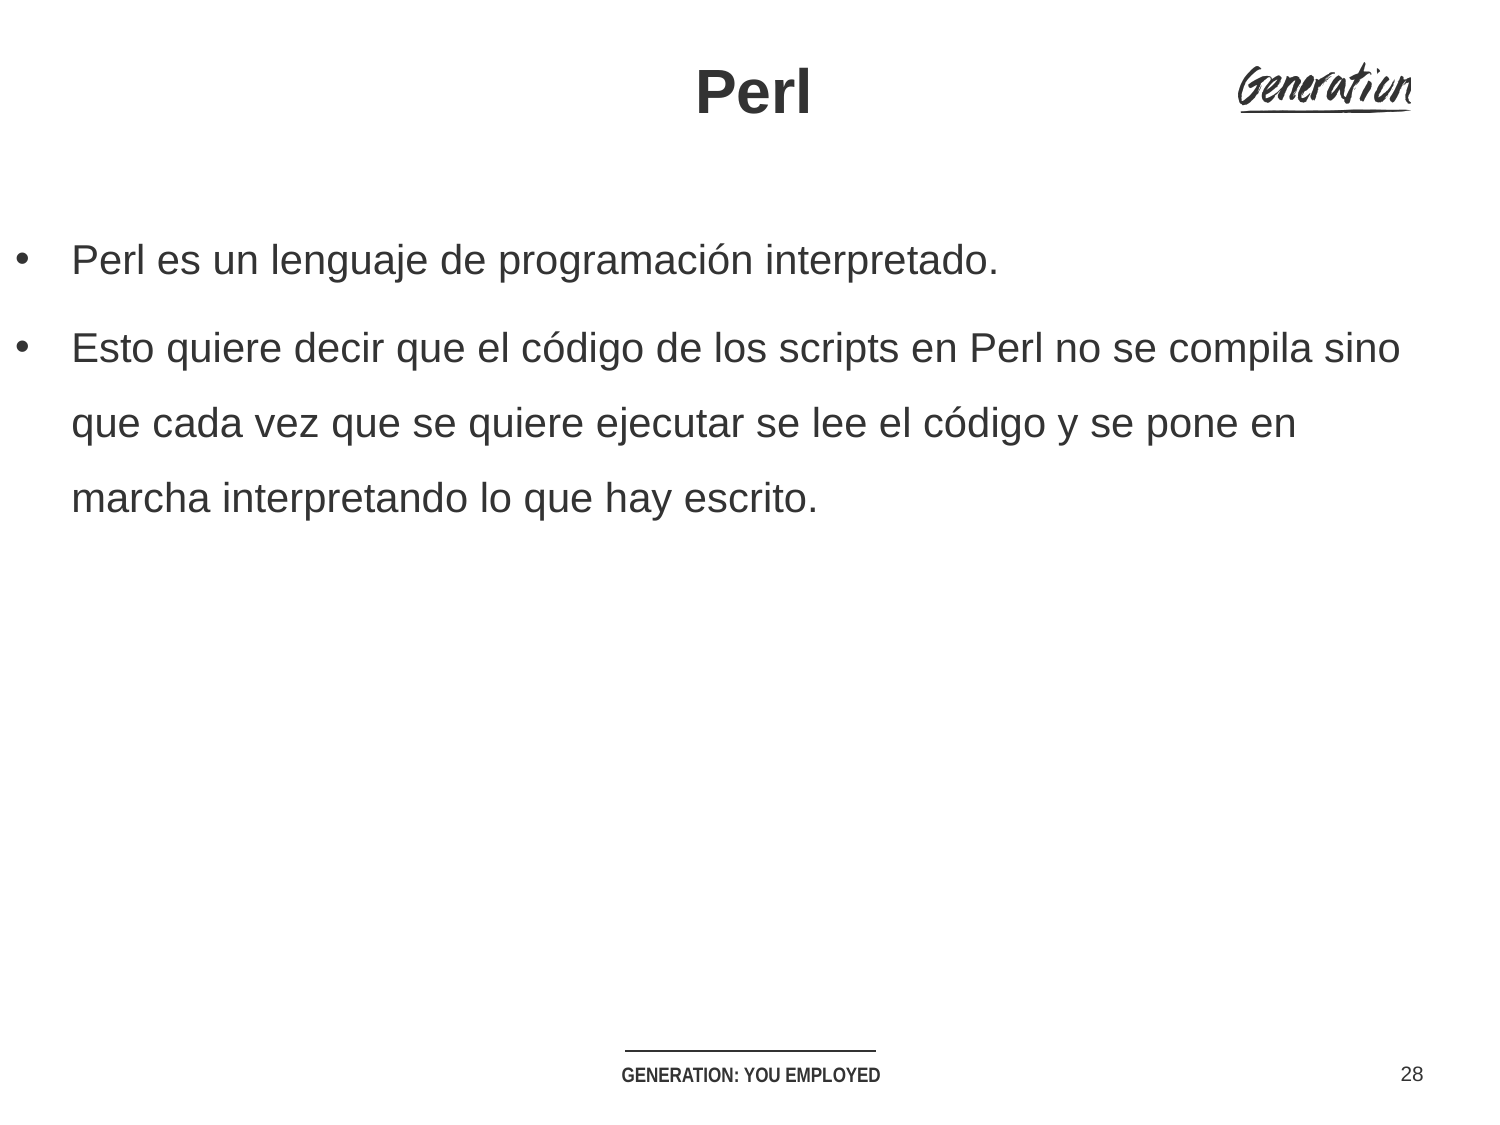

# Perl
Perl es un lenguaje de programación interpretado.
Esto quiere decir que el código de los scripts en Perl no se compila sino que cada vez que se quiere ejecutar se lee el código y se pone en marcha interpretando lo que hay escrito.